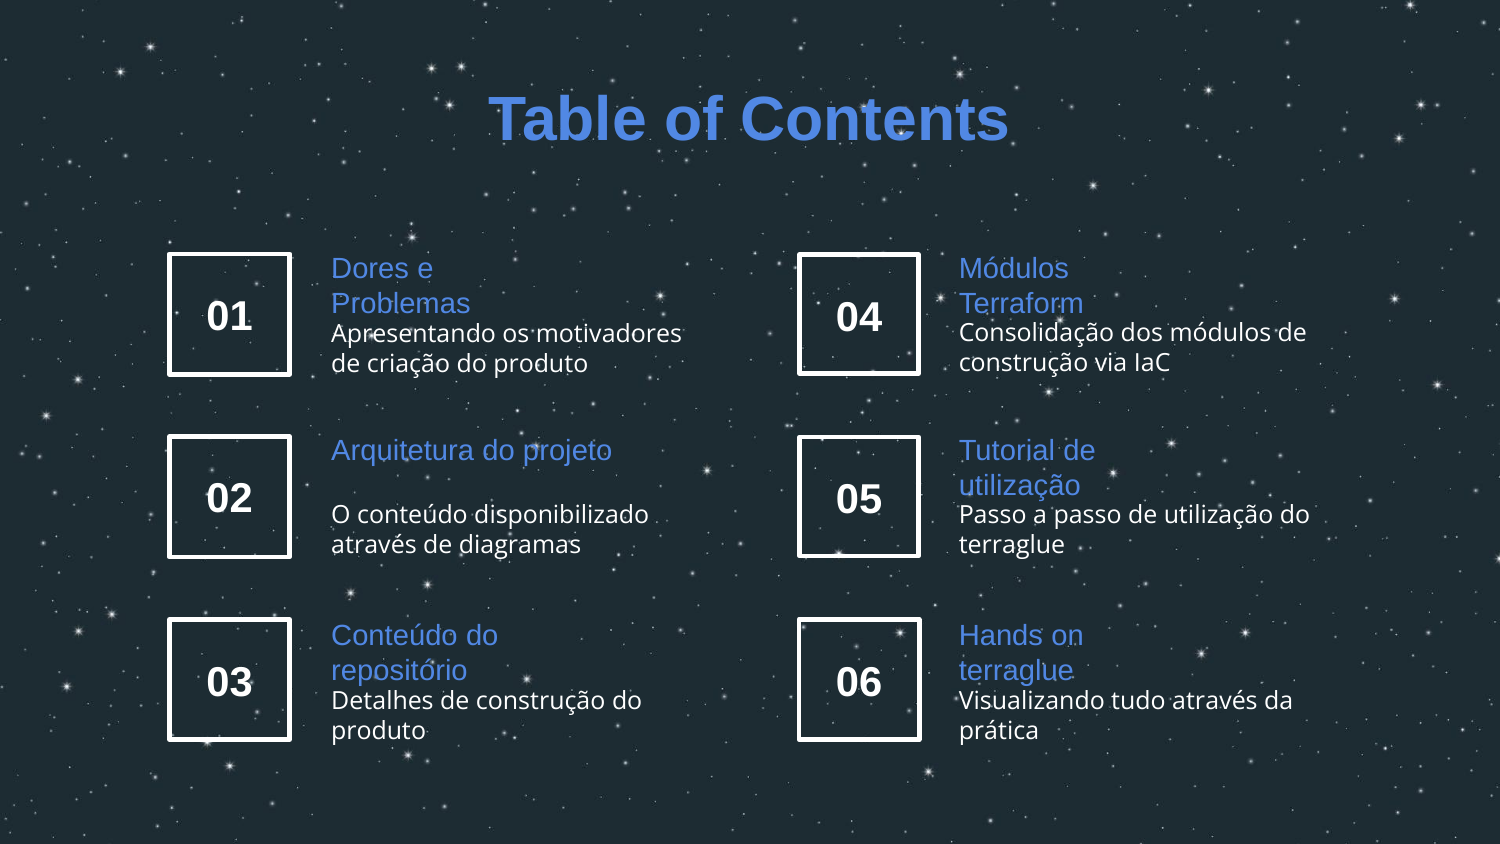

Table of Contents
# Dores e Problemas
Módulos Terraform

01
04
Consolidação dos módulos de construção via IaC
Apresentando os motivadores de criação do produto
Tutorial de utilização
Arquitetura do projeto

02
05
O conteúdo disponibilizado através de diagramas
Passo a passo de utilização do terraglue
Conteúdo do repositório
Hands on terraglue

03
06
Detalhes de construção do produto
Visualizando tudo através da prática